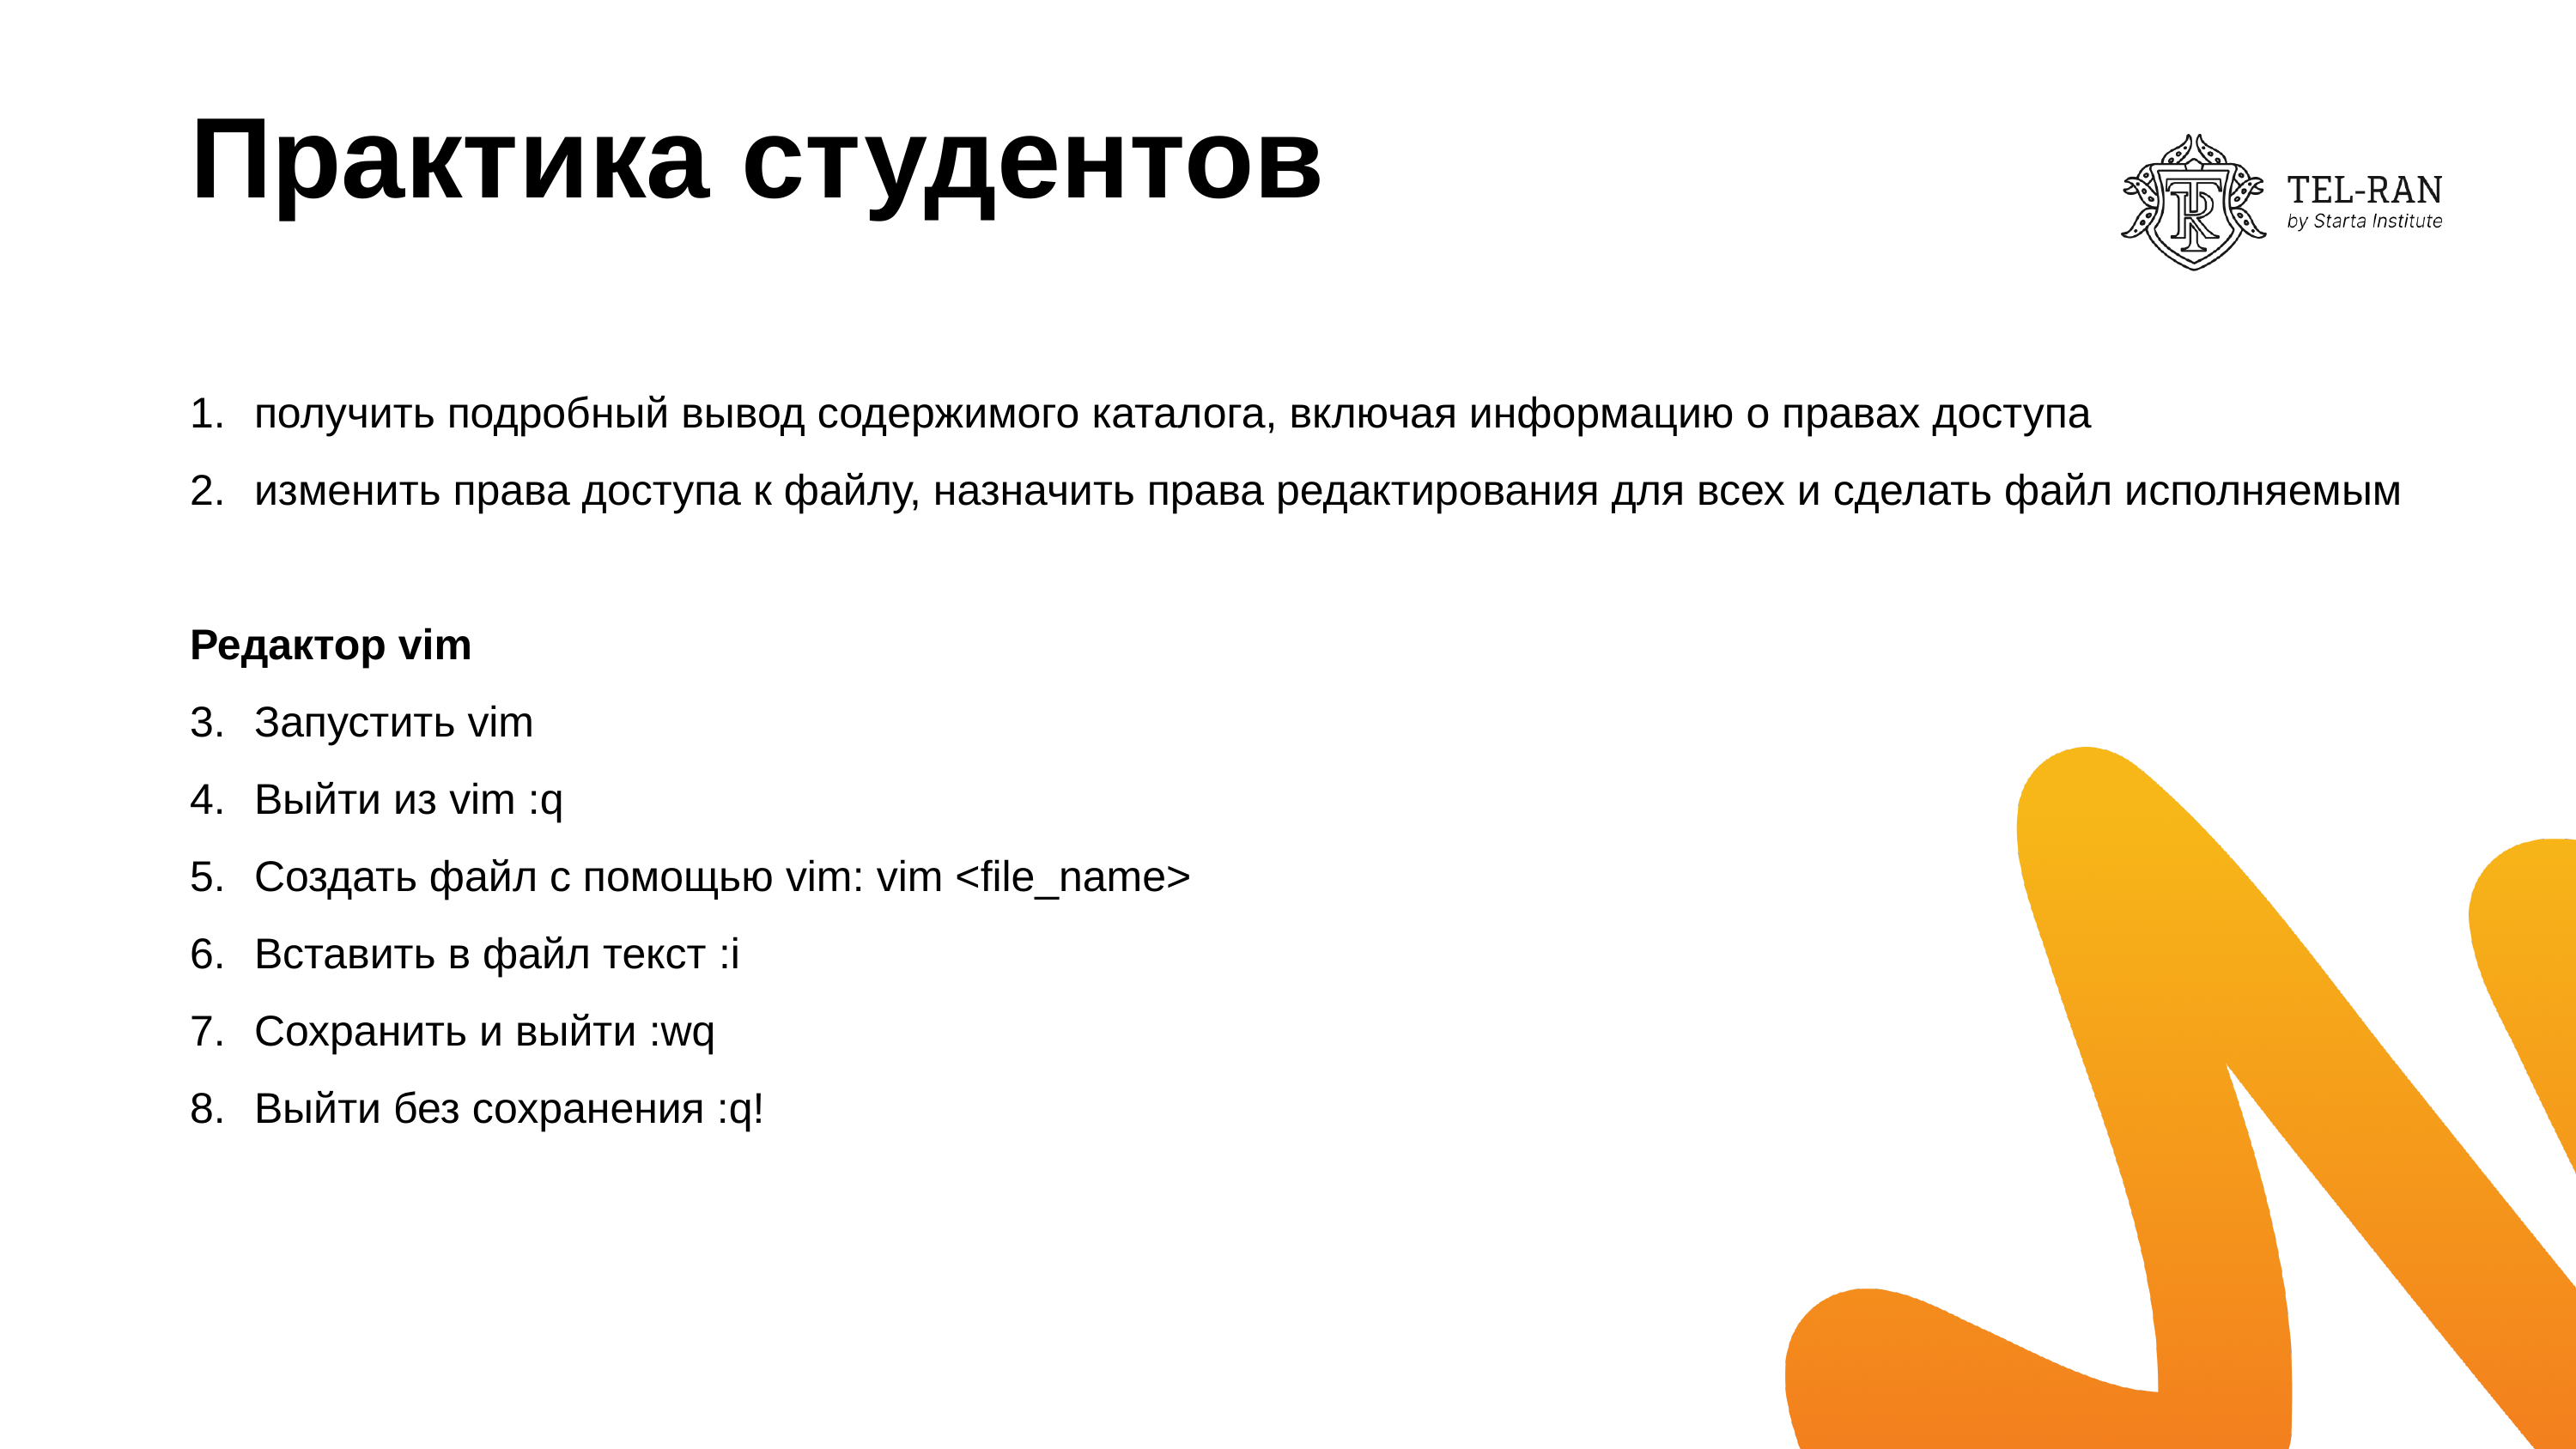

# Практика студентов
получить подробный вывод содержимого каталога, включая информацию о правах доступа
изменить права доступа к файлу, назначить права редактирования для всех и сделать файл исполняемым

Редактор vim
Запустить vim
Выйти из vim :q
Создать файл с помощью vim: vim <file_name>
Вставить в файл текст :i
Сохранить и выйти :wq
Выйти без сохранения :q!